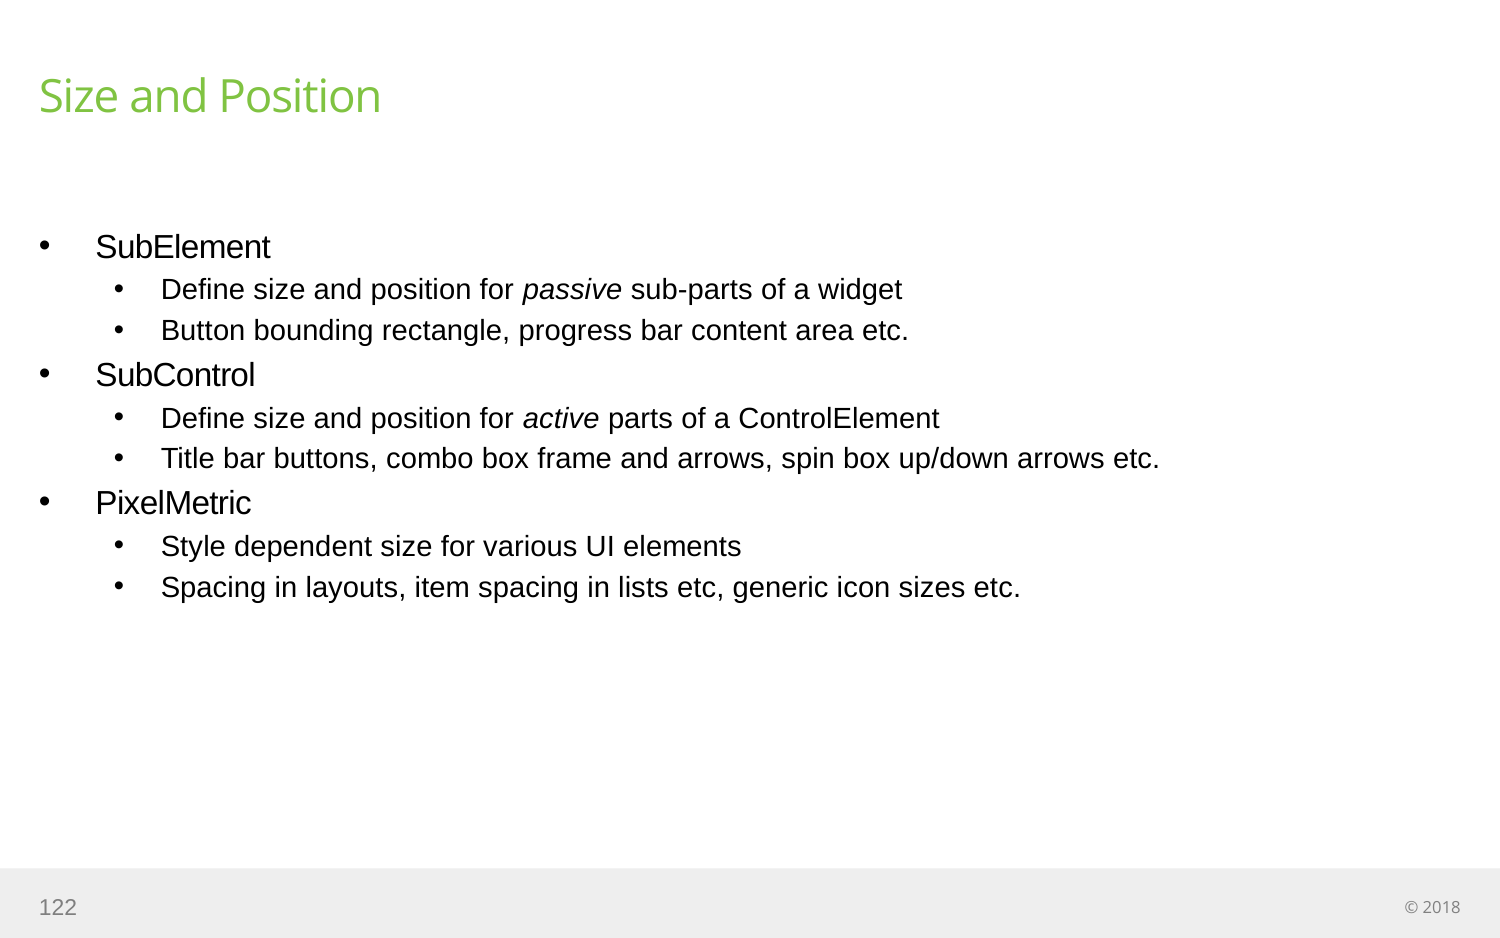

# Size and Position
SubElement
Define size and position for passive sub-parts of a widget
Button bounding rectangle, progress bar content area etc.
SubControl
Define size and position for active parts of a ControlElement
Title bar buttons, combo box frame and arrows, spin box up/down arrows etc.
PixelMetric
Style dependent size for various UI elements
Spacing in layouts, item spacing in lists etc, generic icon sizes etc.

122
© 2018